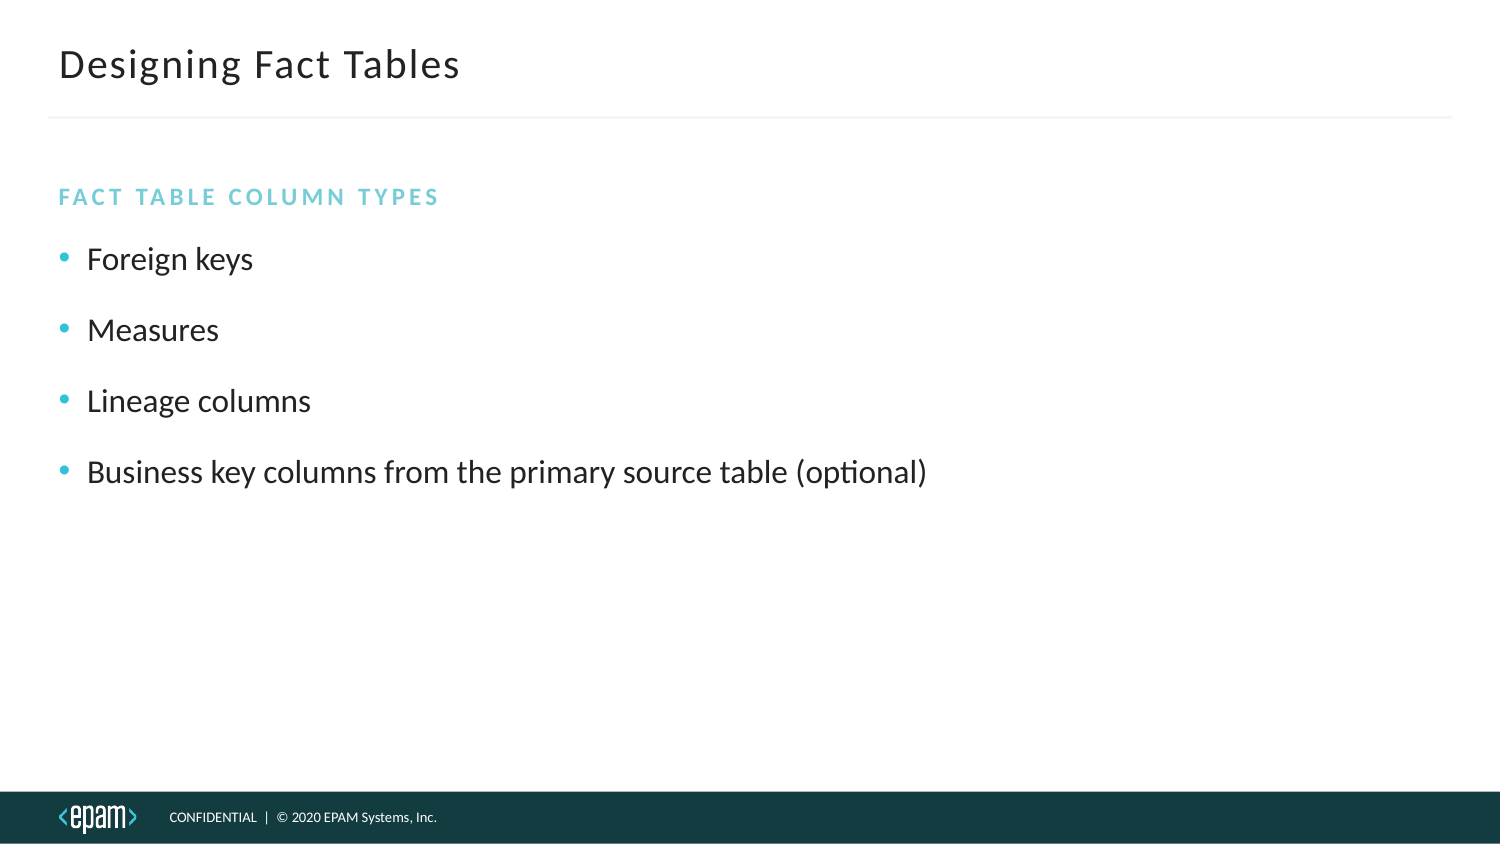

# Designing Fact Tables
Fact Table Column Types

Foreign keys
Measures
Lineage columns
Business key columns from the primary source table (optional)